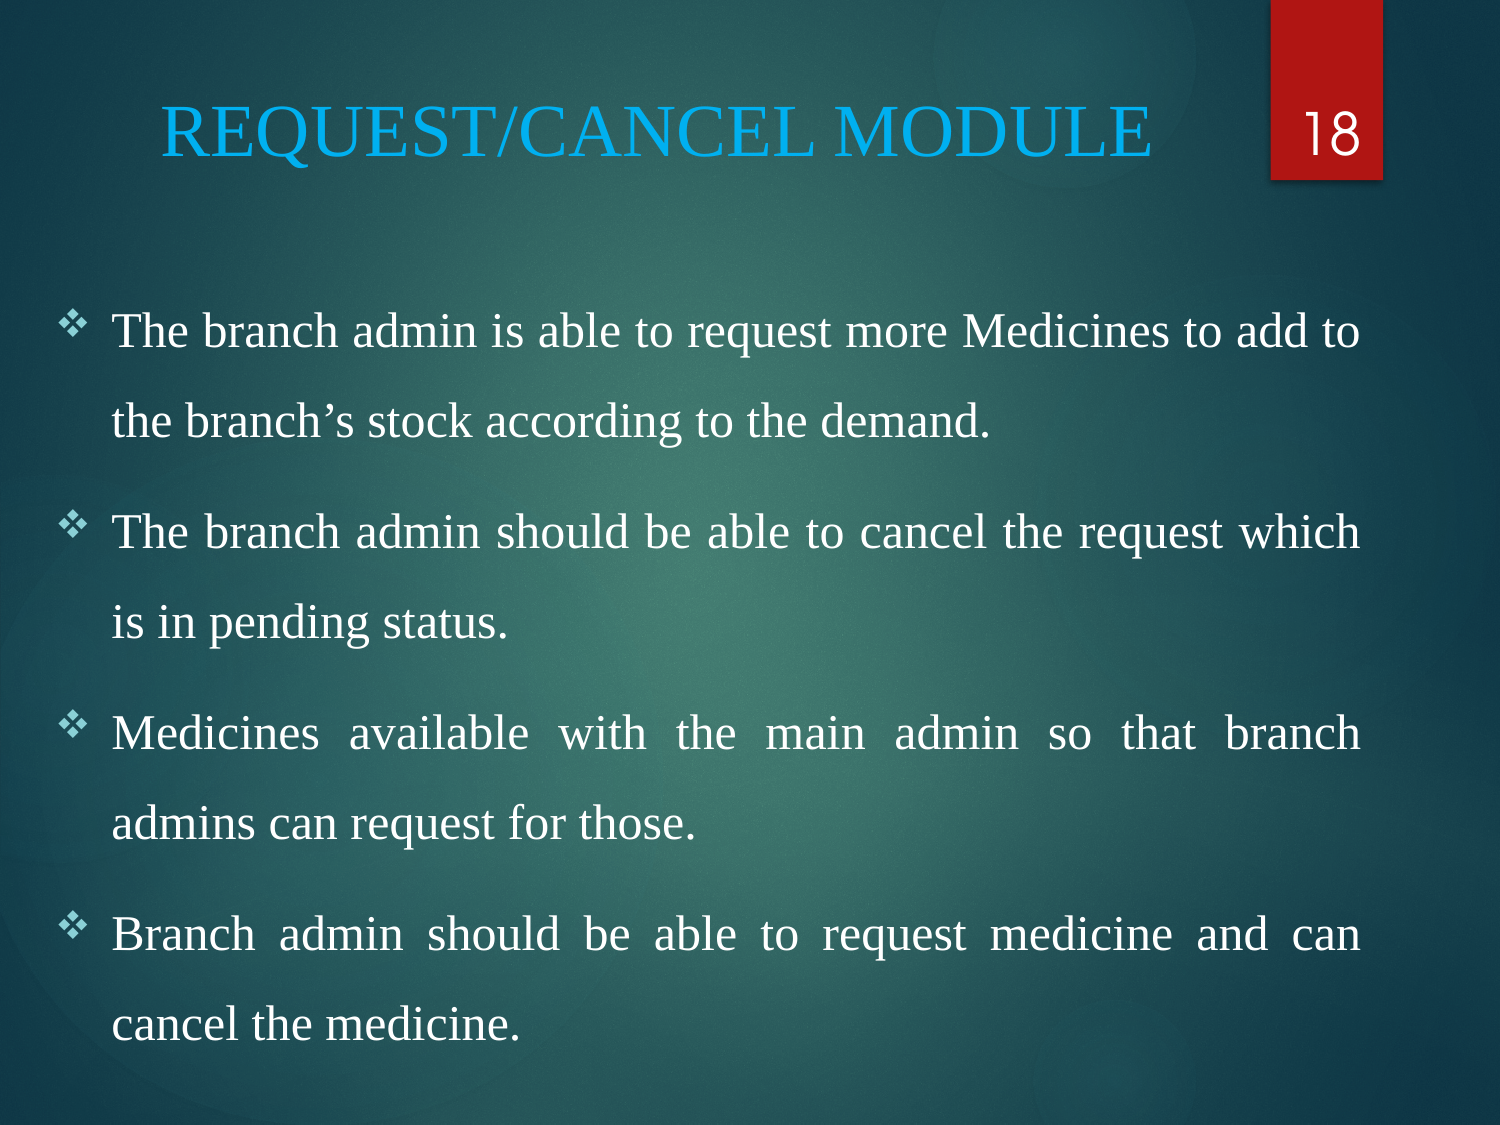

18
# REQUEST/CANCEL MODULE
The branch admin is able to request more Medicines to add to the branch’s stock according to the demand.
The branch admin should be able to cancel the request which is in pending status.
Medicines available with the main admin so that branch admins can request for those.
Branch admin should be able to request medicine and can cancel the medicine.